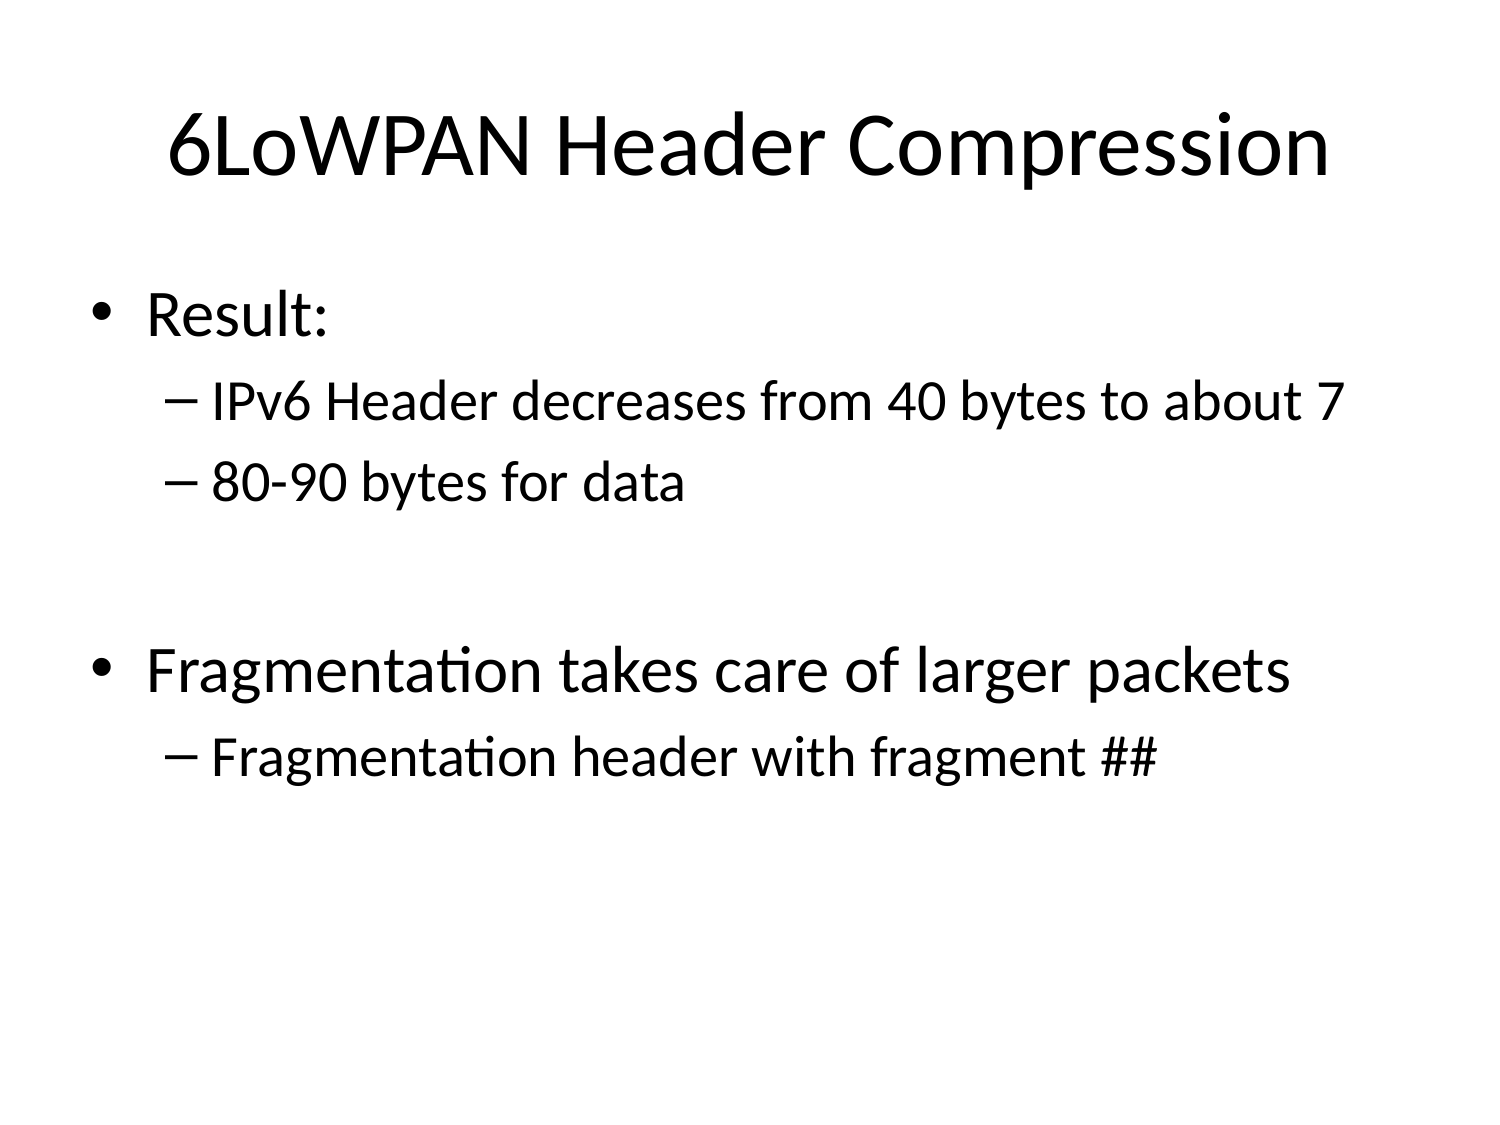

# 6LoWPAN Header Compression
Result:
IPv6 Header decreases from 40 bytes to about 7
80-90 bytes for data

Fragmentation takes care of larger packets
Fragmentation header with fragment ##